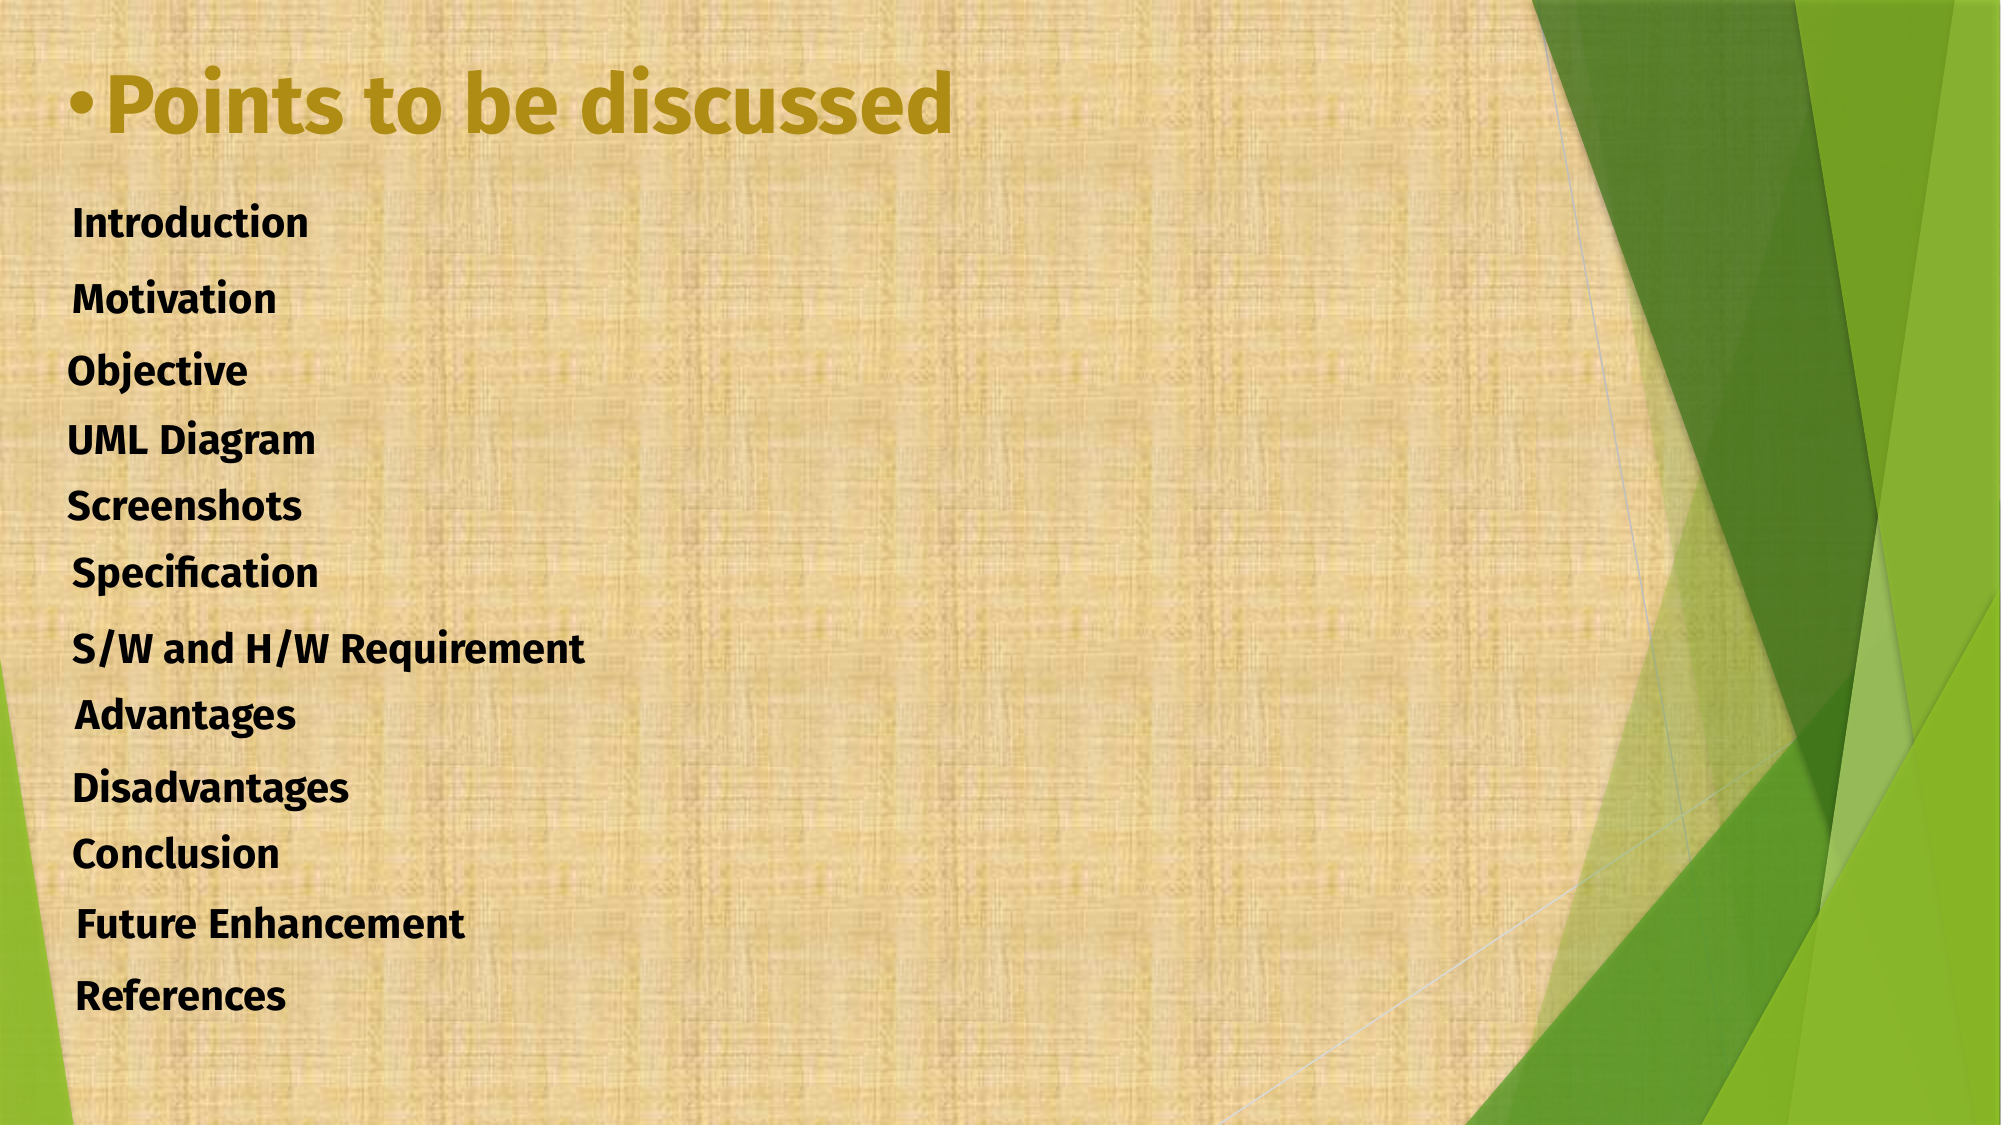

Points to be discussed
Introduction
Motivation

Objective
UML Diagram
Screenshots
Specification

S/W and H/W Requirement
Advantages
Disadvantages
Conclusion
Future Enhancement
References